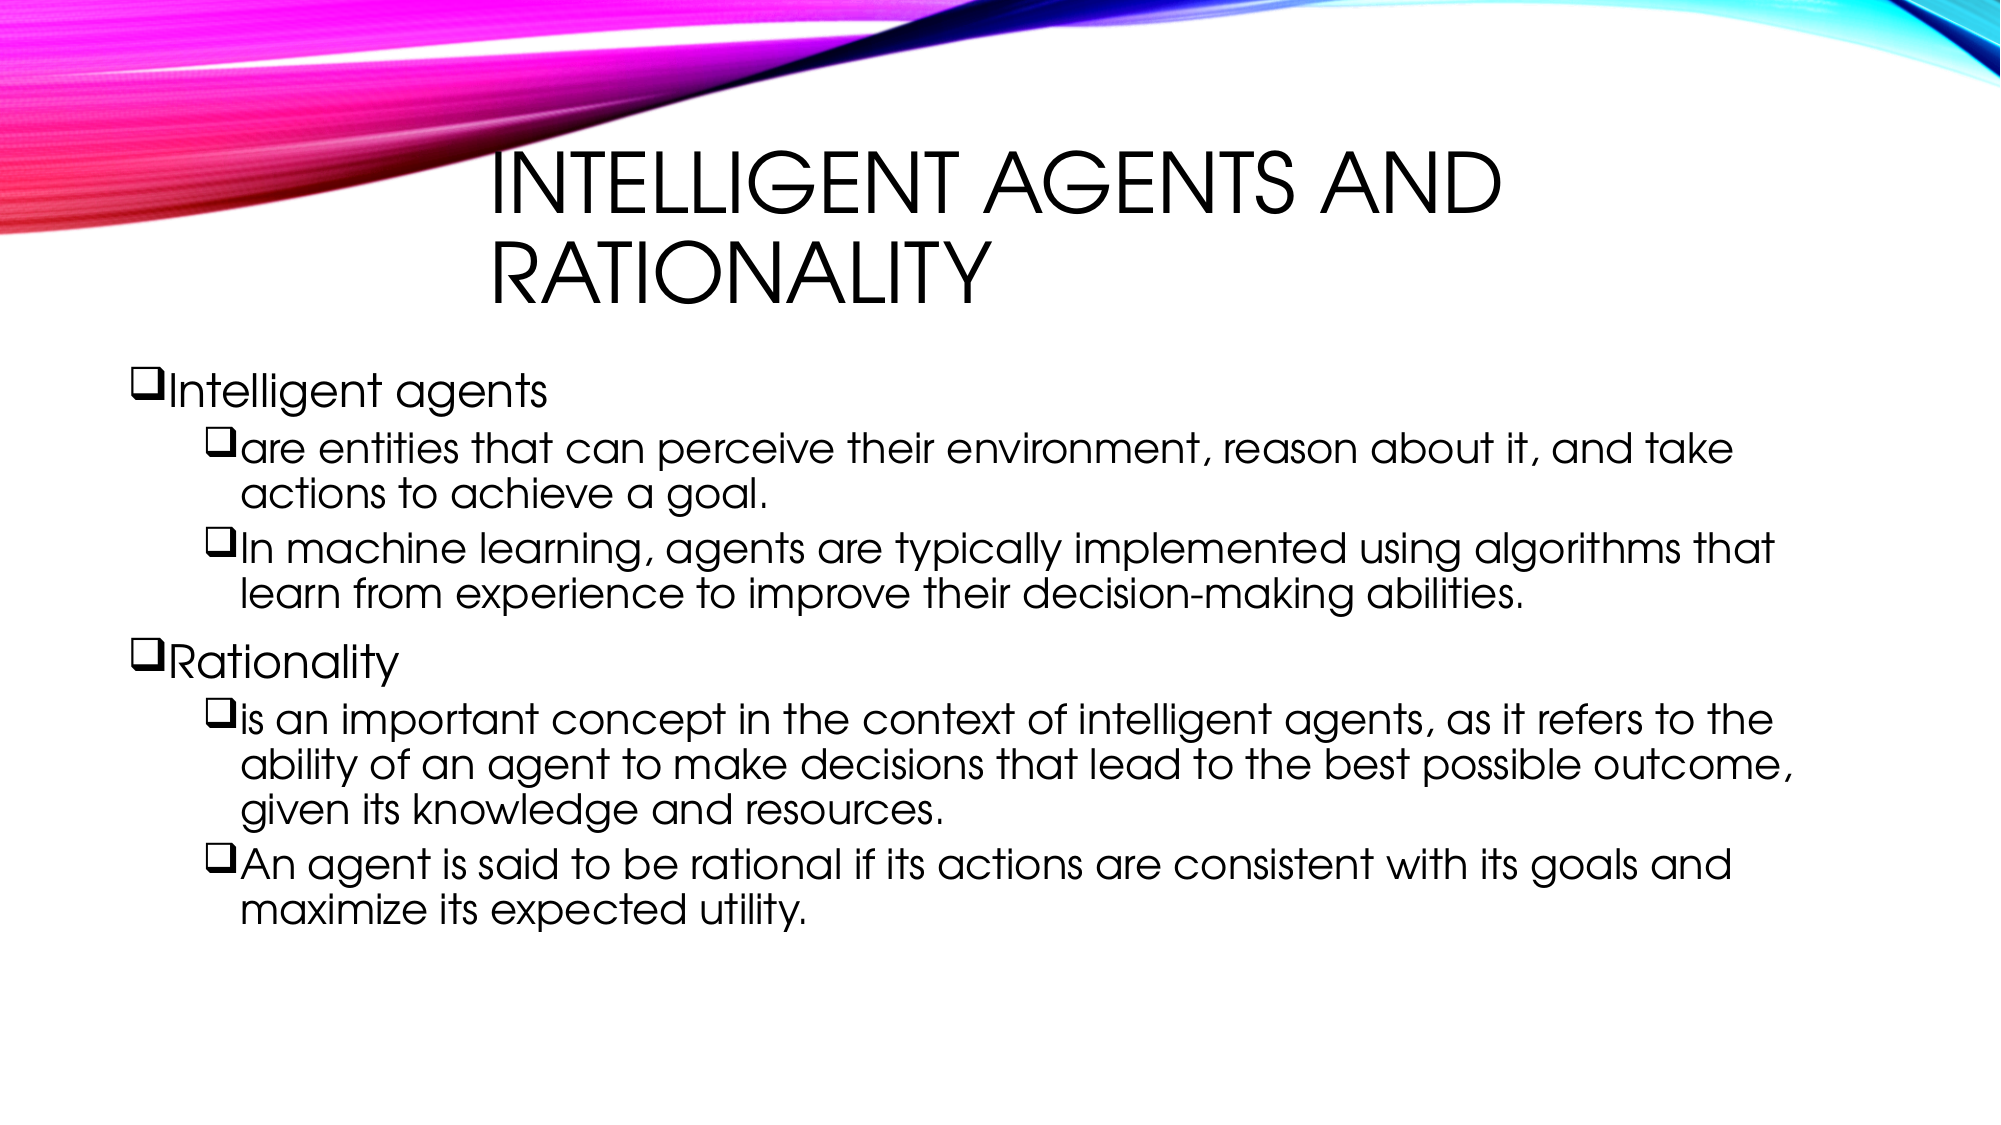

# intelligent agents and rationality
Intelligent agents
are entities that can perceive their environment, reason about it, and take actions to achieve a goal.
In machine learning, agents are typically implemented using algorithms that learn from experience to improve their decision-making abilities.
Rationality
is an important concept in the context of intelligent agents, as it refers to the ability of an agent to make decisions that lead to the best possible outcome, given its knowledge and resources.
An agent is said to be rational if its actions are consistent with its goals and maximize its expected utility.